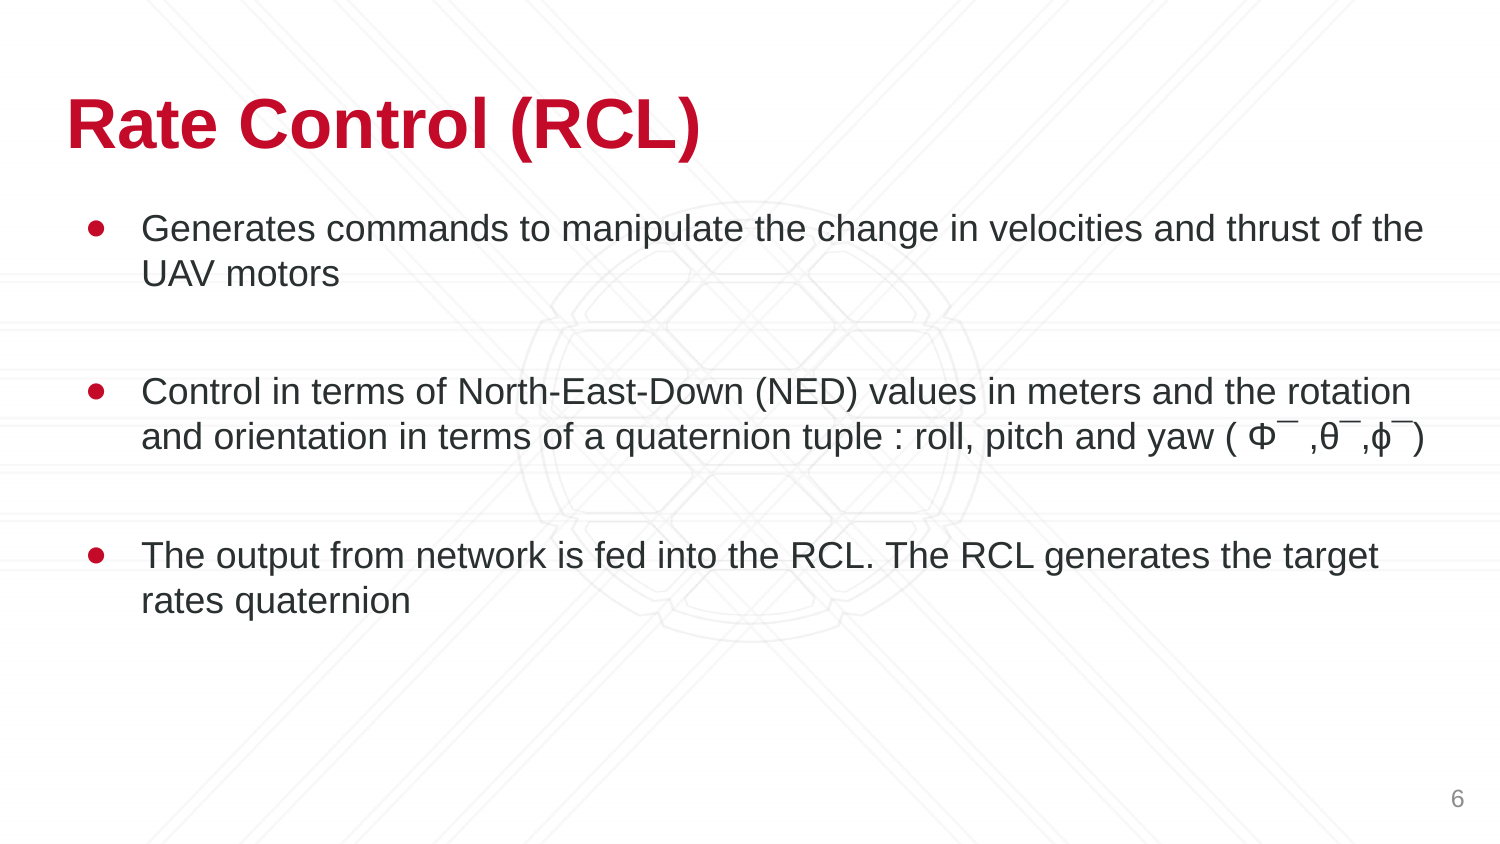

# Rate Control (RCL)
Generates commands to manipulate the change in velocities and thrust of the UAV motors

Control in terms of North-East-Down (NED) values in meters and the rotation and orientation in terms of a quaternion tuple : roll, pitch and yaw ( Φ¯ ,θ¯,ϕ¯)

The output from network is fed into the RCL. The RCL generates the target rates quaternion
6